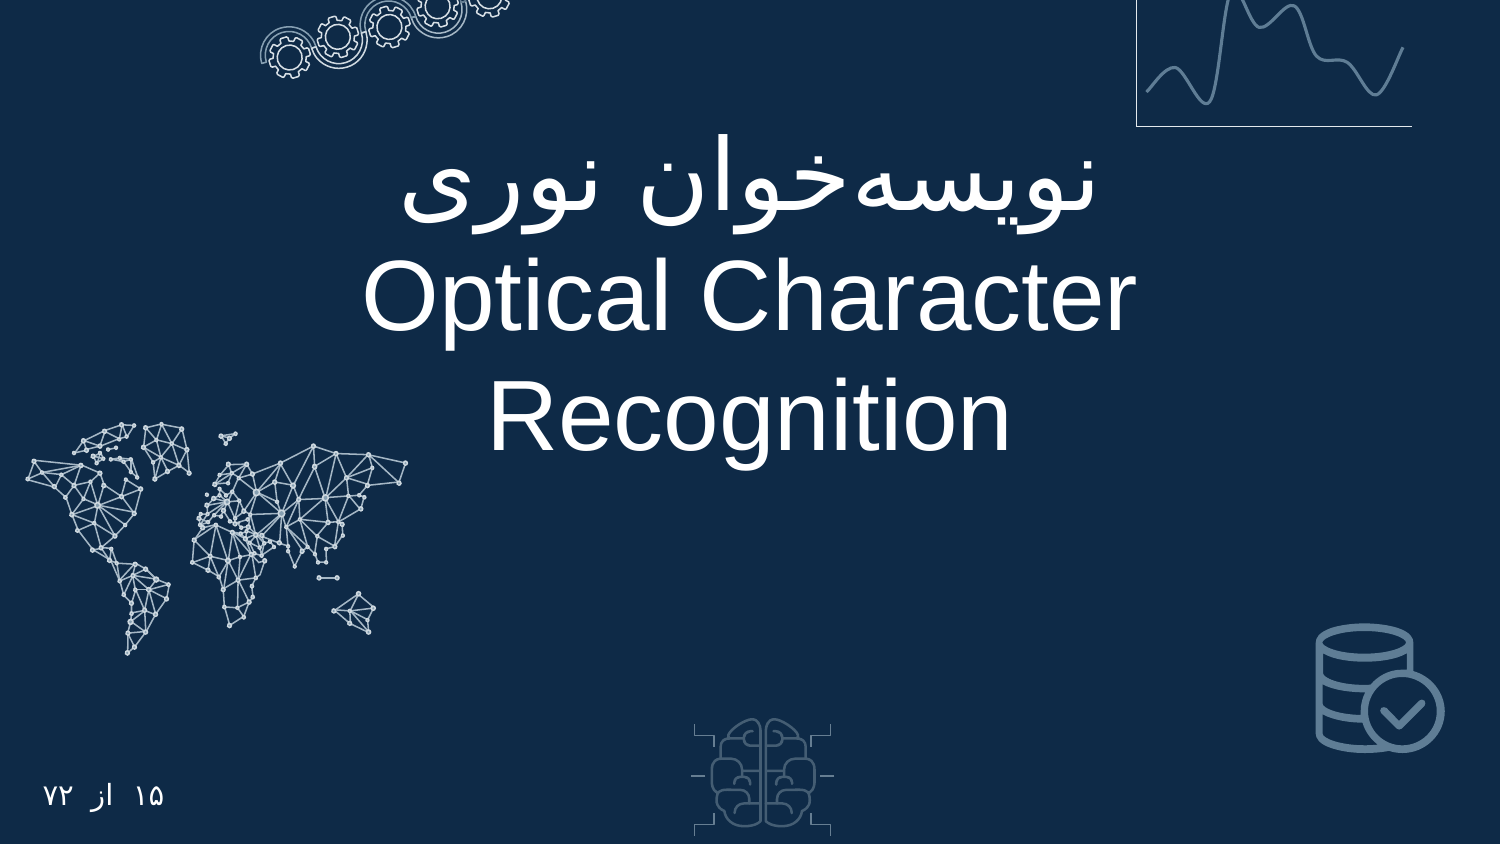

نویسه‌خوان نوری
Optical Character Recognition
۷۲
از
۱۵